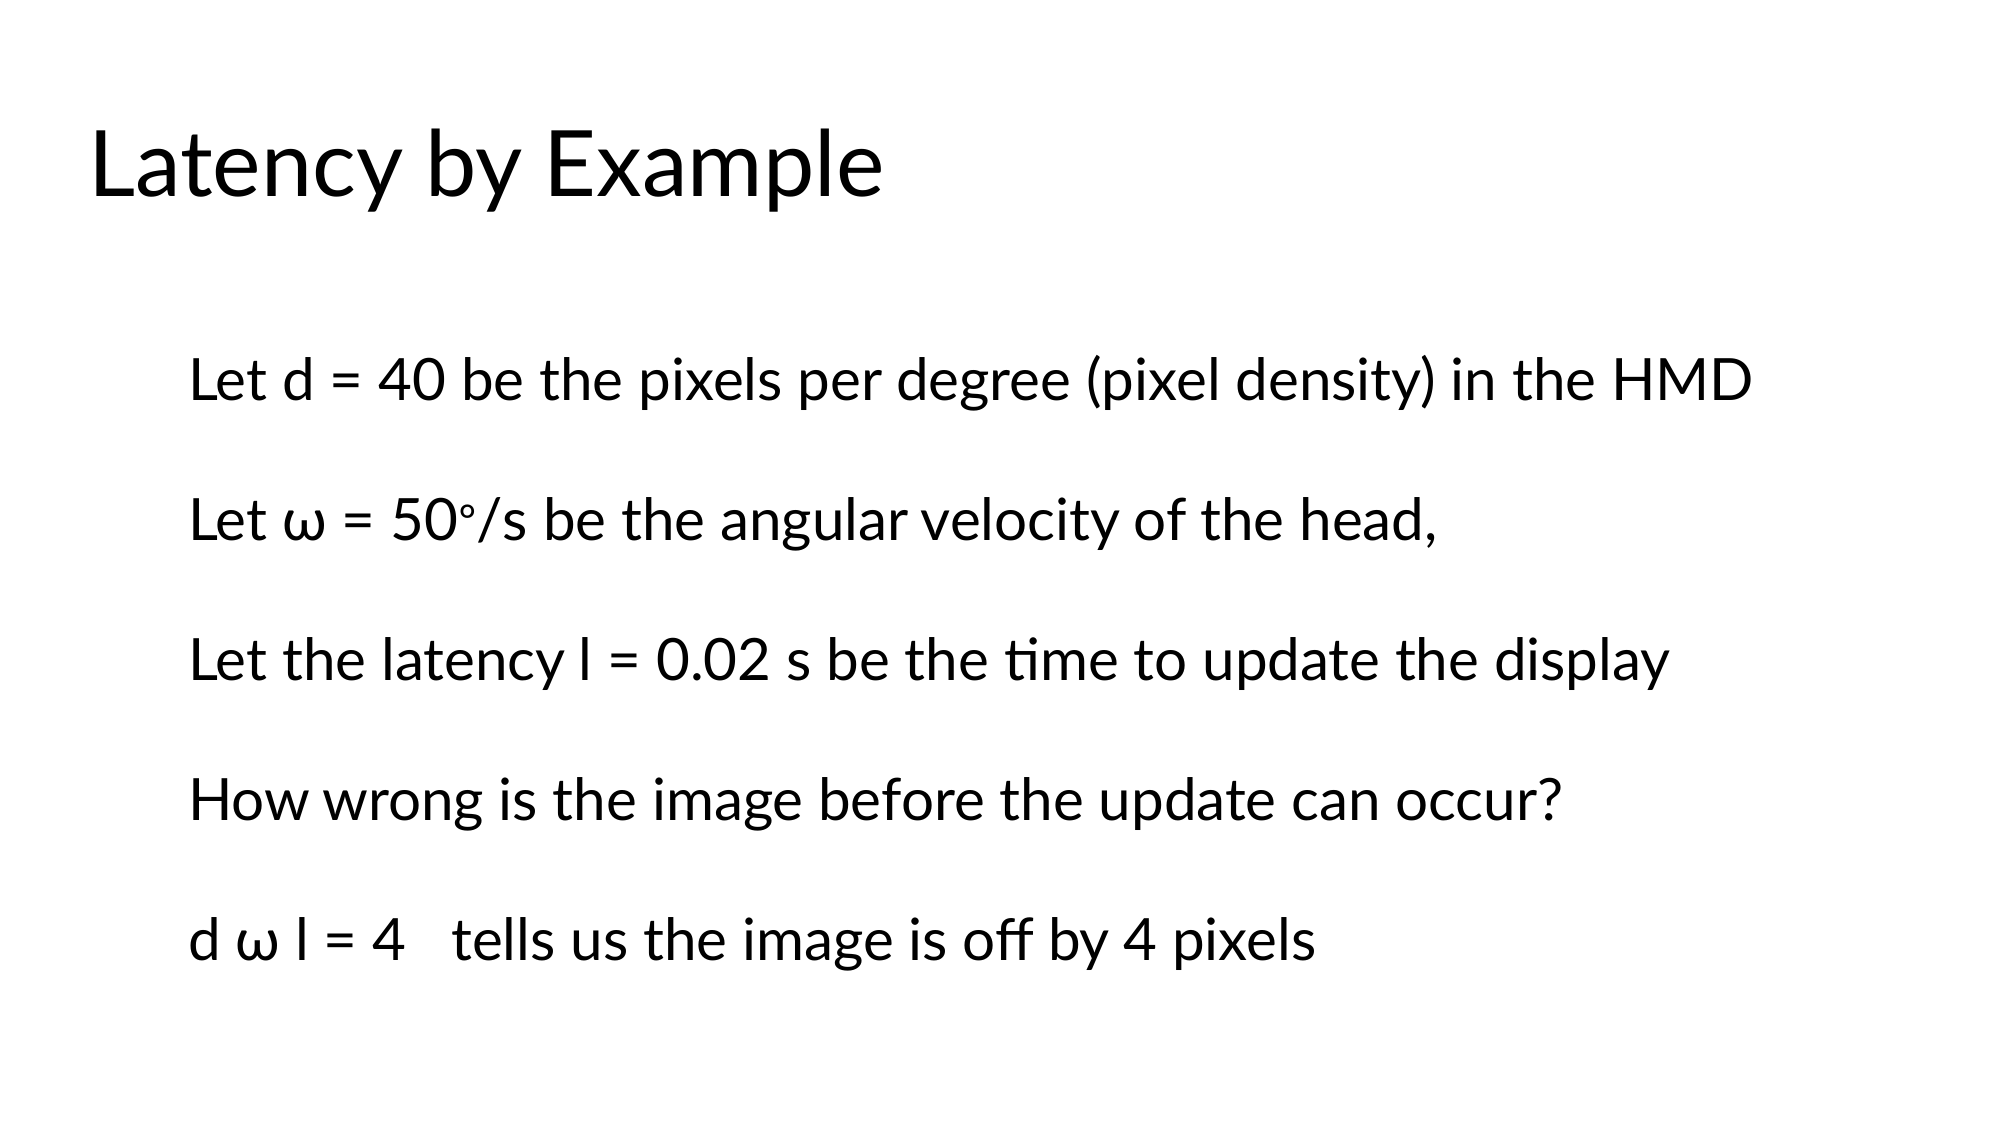

# Latency by Example
Let d = 40 be the pixels per degree (pixel density) in the HMD
Let ω = 50०/s be the angular velocity of the head,
Let the latency l = 0.02 s be the time to update the display
How wrong is the image before the update can occur?
d ω l = 4   tells us the image is off by 4 pixels
Does a perfect system exist?
Historical problems: The perfect system is impossible
Variable latency are even worse due to the inability to adapt. People are used to 60 FPS.